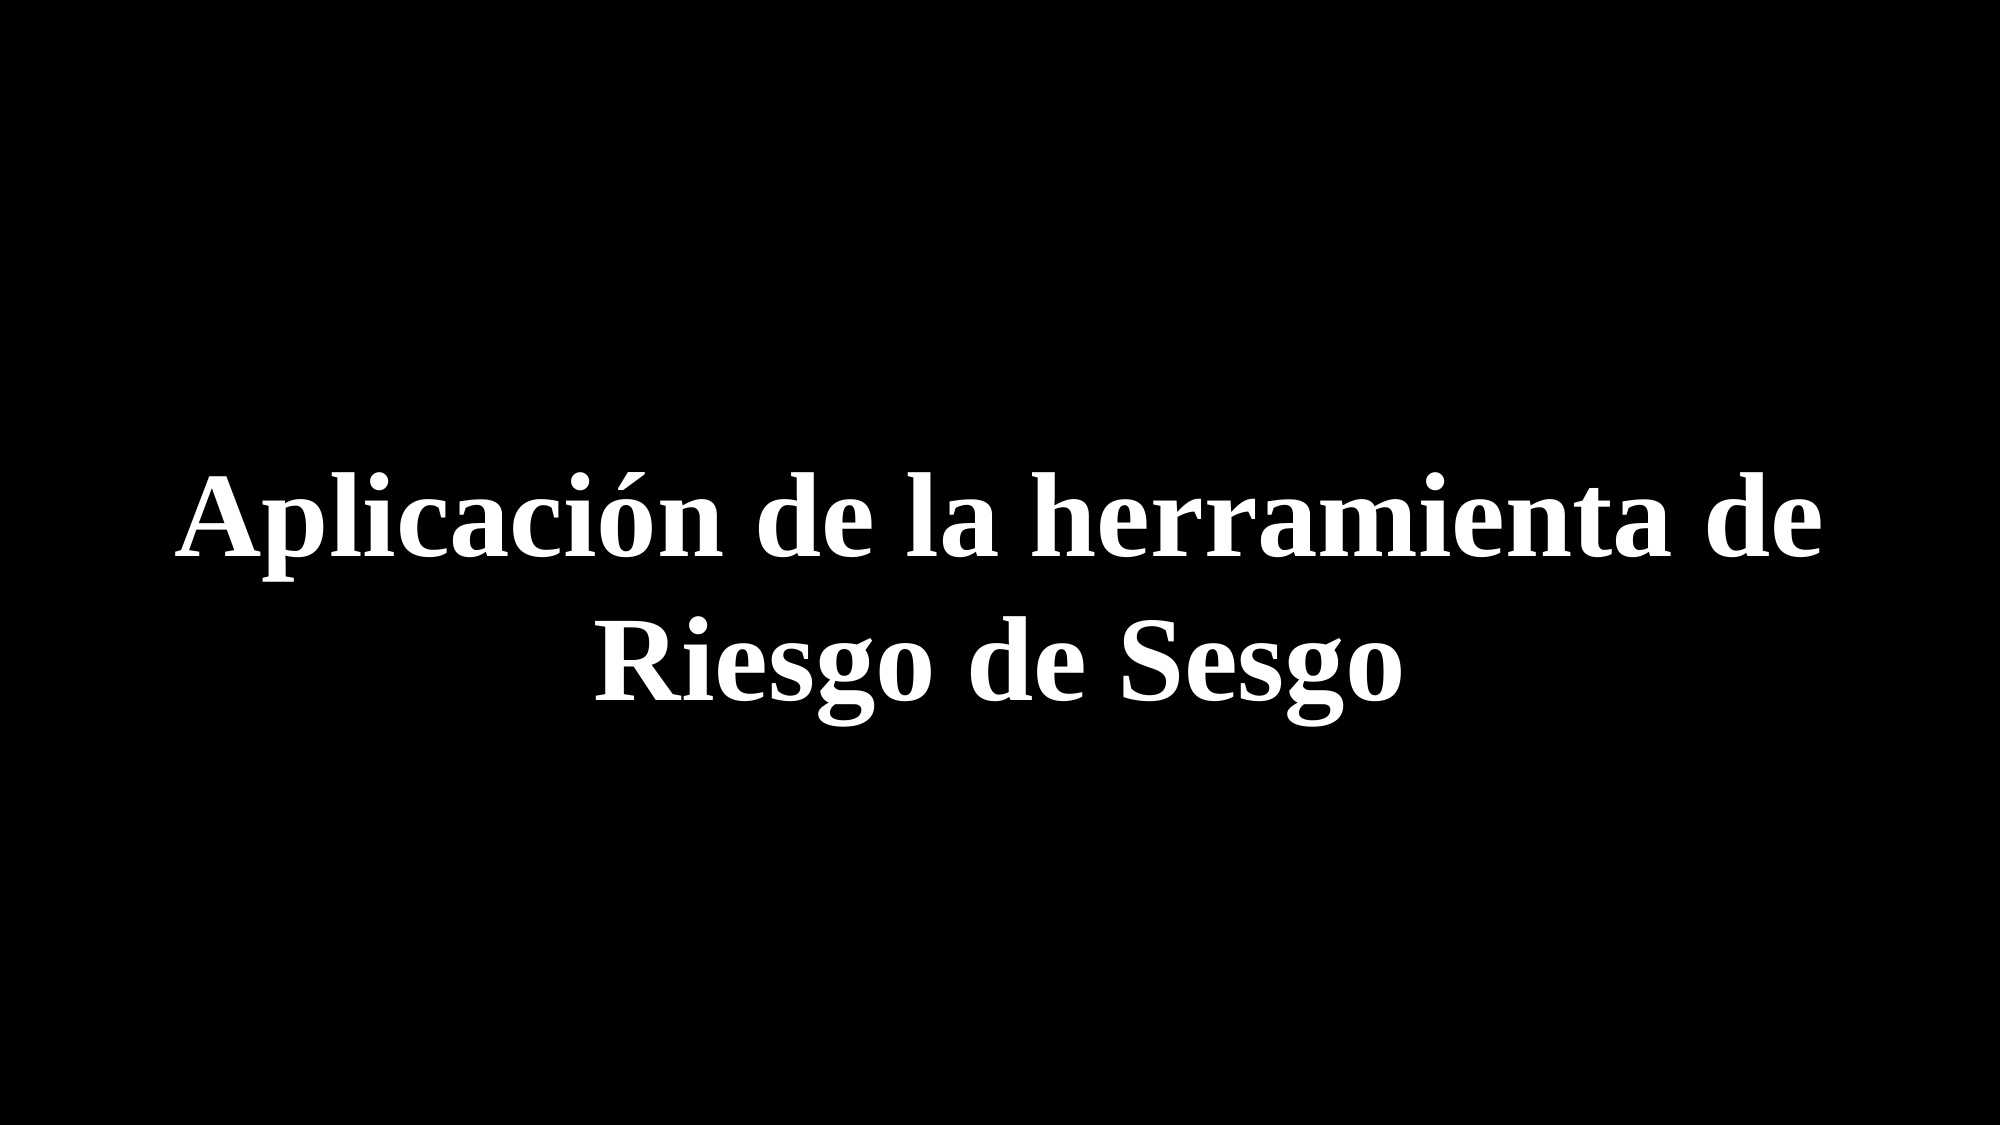

Aplicación de la herramienta de Riesgo de Sesgo